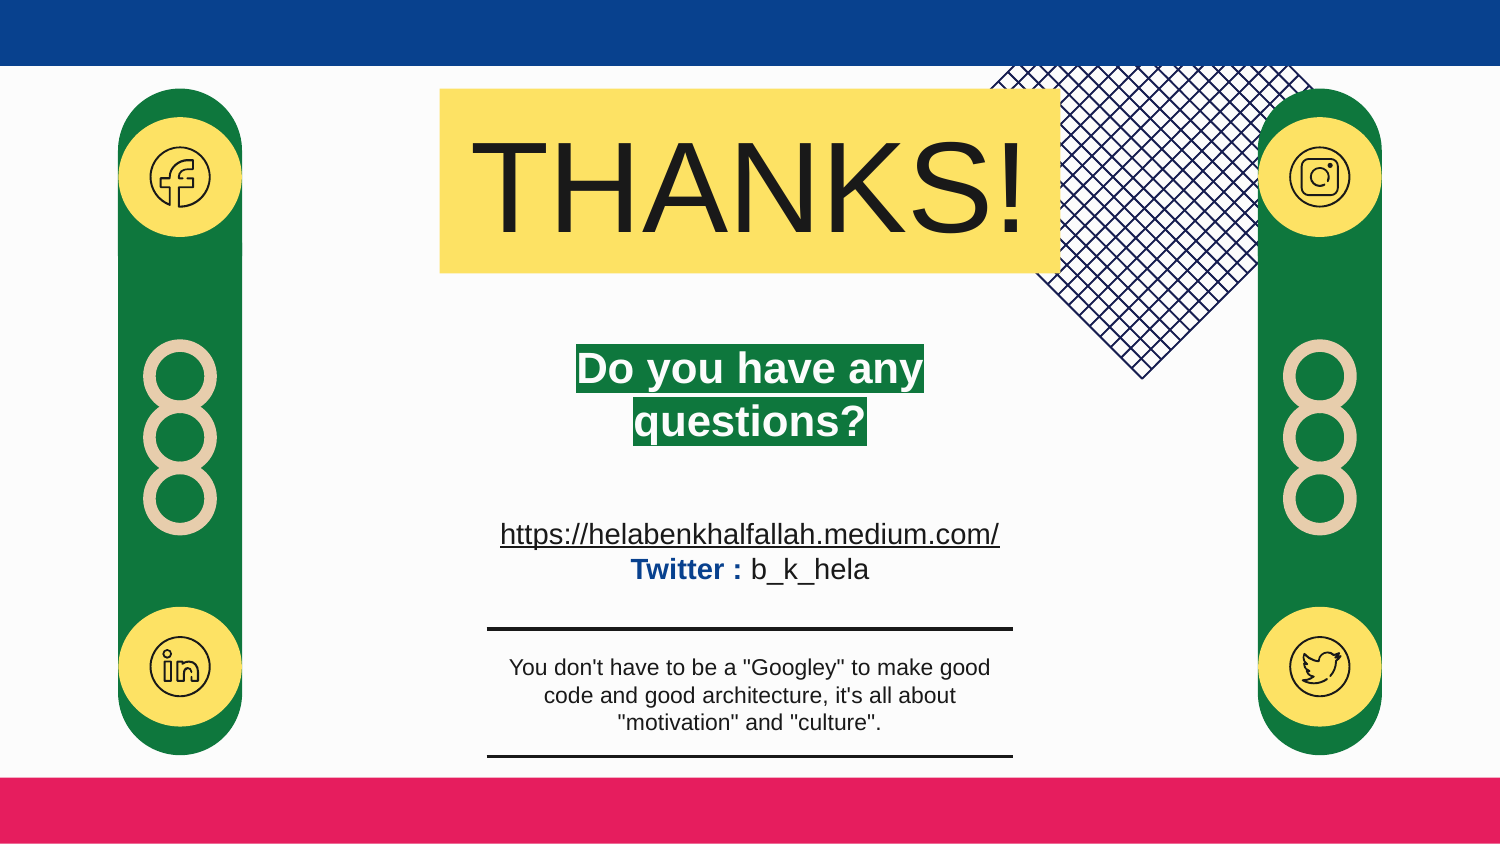

# THANKS!

Do you have any questions?

https://helabenkhalfallah.medium.com/
Twitter : b_k_hela

You don't have to be a "Googley" to make good code and good architecture, it's all about "motivation" and "culture".